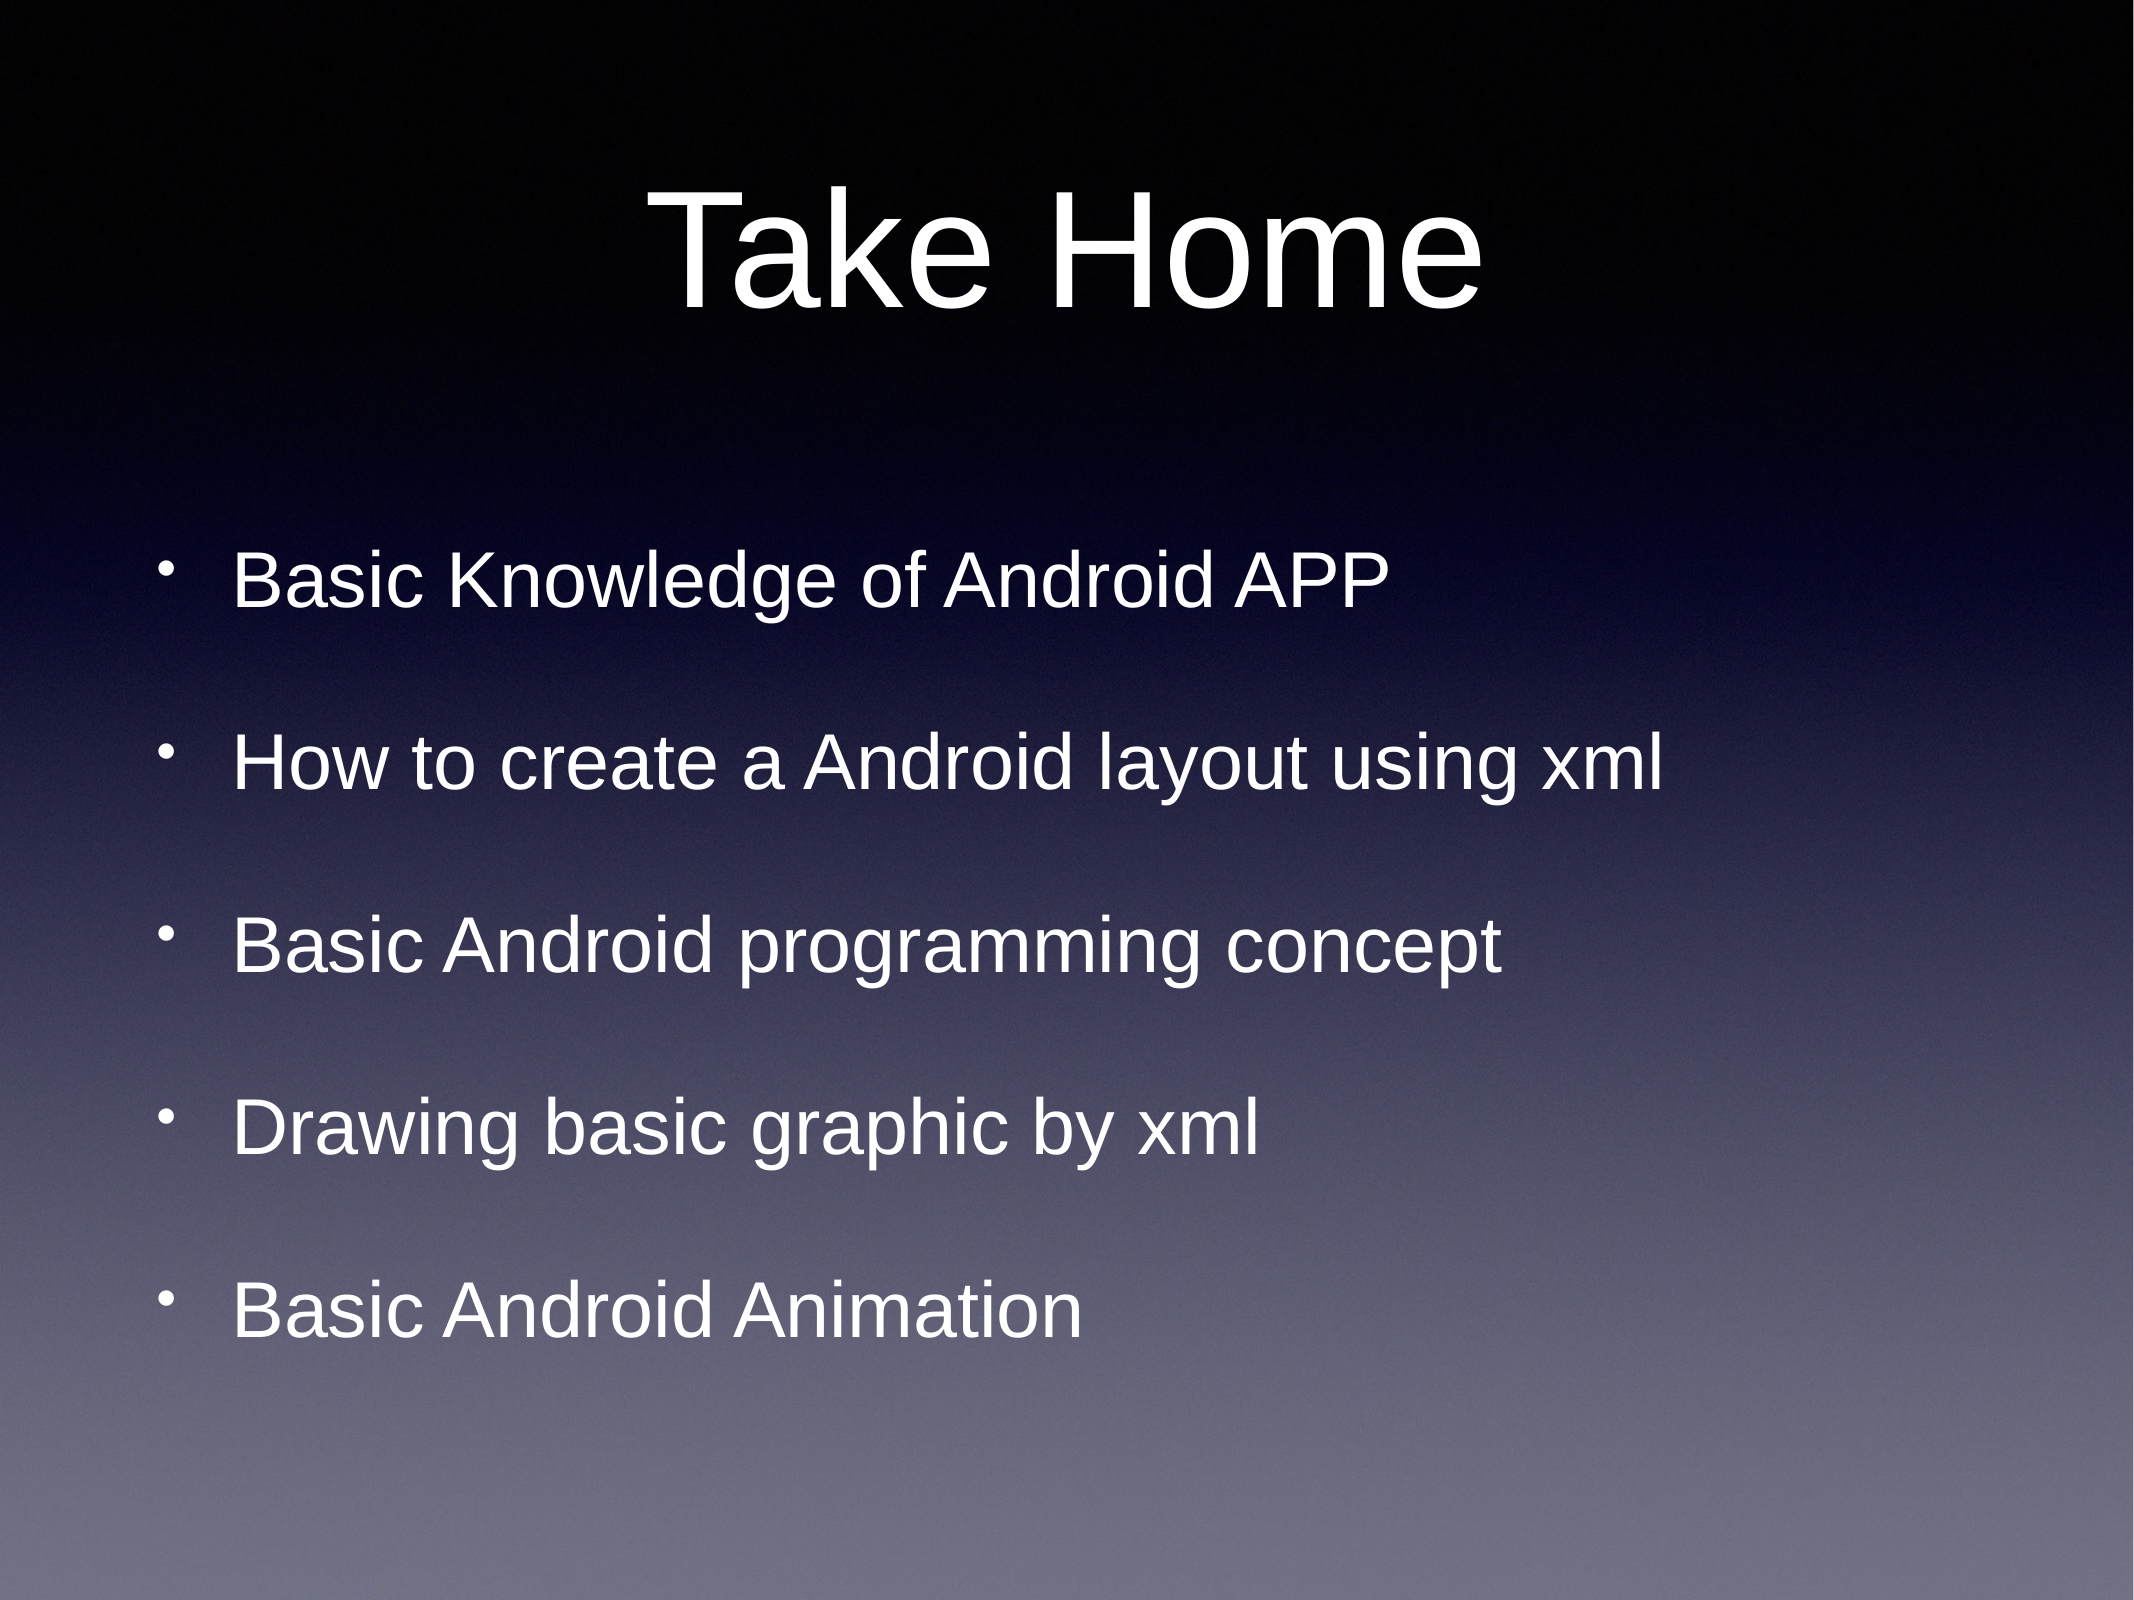

# Take Home
Basic Knowledge of Android APP
How to create a Android layout using xml
Basic Android programming concept
Drawing basic graphic by xml
Basic Android Animation